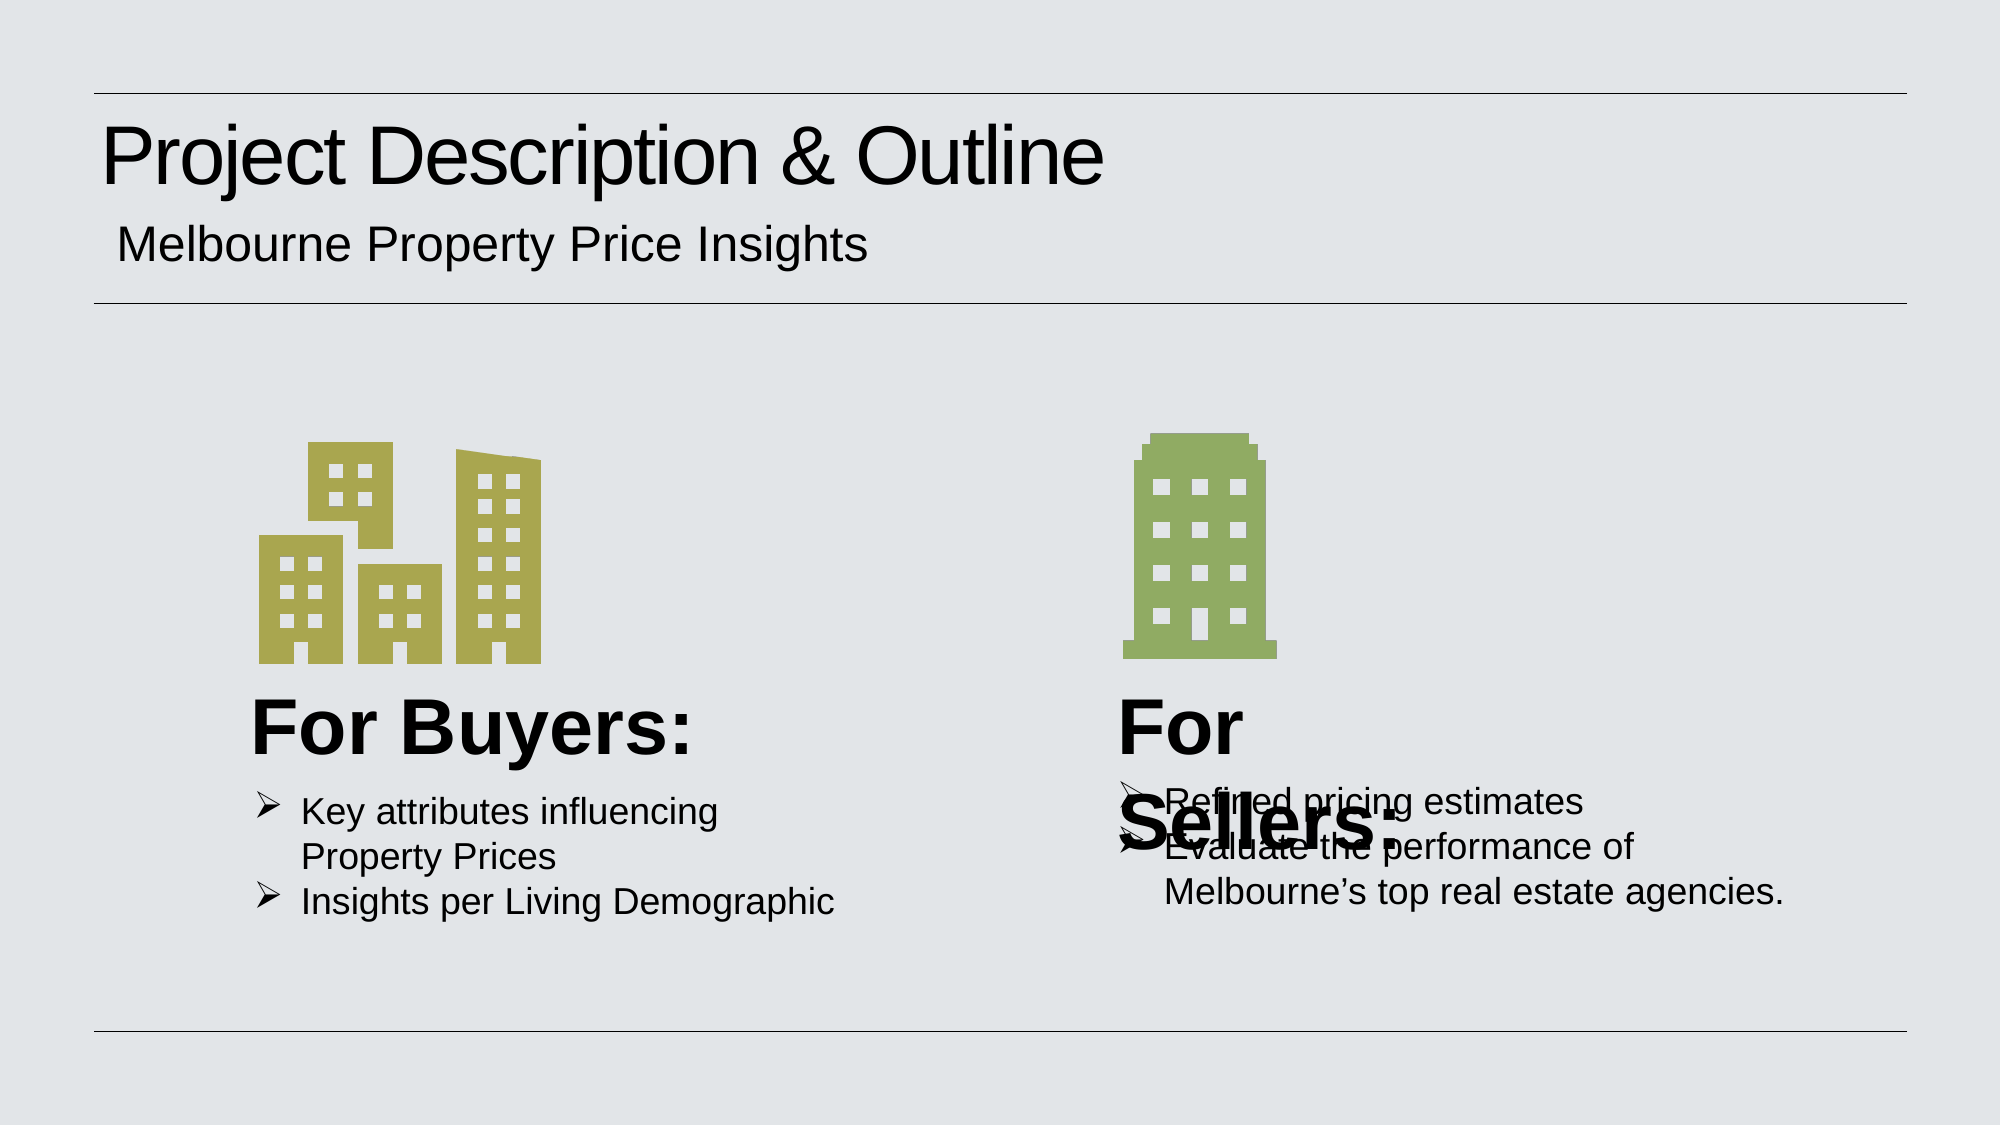

# Project Description & Outline
Melbourne Property Price Insights

For Buyers:

For Sellers:

Refined pricing estimates
Evaluate the performance of Melbourne’s top real estate agencies.

Key attributes influencing Property Prices
Insights per Living Demographic